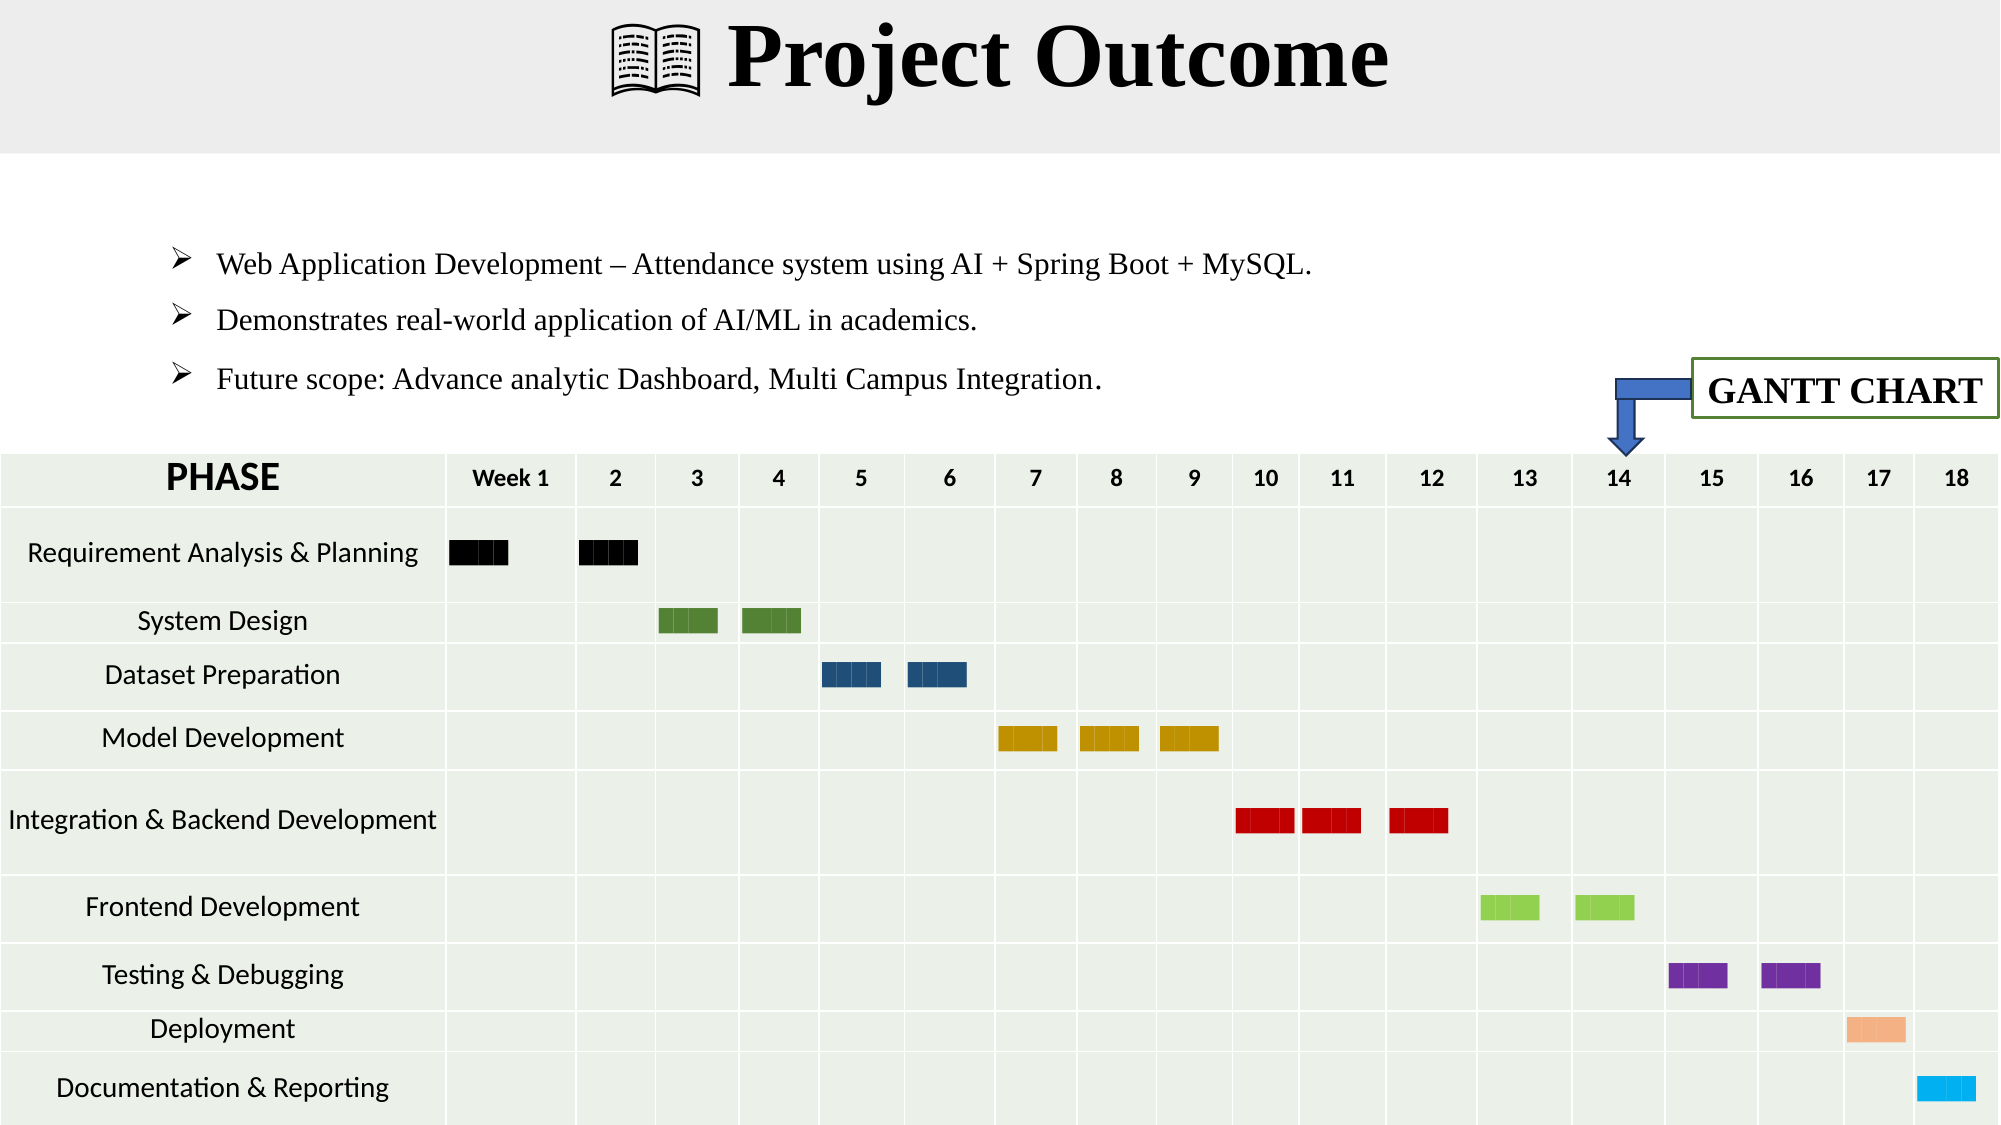

📖 Project Outcome
Web Application Development – Attendance system using AI + Spring Boot + MySQL.
Demonstrates real-world application of AI/ML in academics.
Future scope: Advance analytic Dashboard, Multi Campus Integration.
GANTT CHART

| PHASE | Week 1 | 2 | 3 | 4 | 5 | 6 | 7 | 8 | 9 | 10 | 11 | 12 | 13 | 14 | 15 | 16 | 17 | 18 |
| --- | --- | --- | --- | --- | --- | --- | --- | --- | --- | --- | --- | --- | --- | --- | --- | --- | --- | --- |
| Requirement Analysis & Planning | ████ | ████ |  |  |  |  |  |  |  |  |  |  |  |  |  |  |  |  |
| System Design |  |  | ████ | ████ |  |  |  |  |  |  |  |  |  |  |  |  |  |  |
| Dataset Preparation |  |  |  |  | ████ | ████ |  |  |  |  |  |  |  |  |  |  |  |  |
| Model Development |  |  |  |  |  |  | ████ | ████ | ████ |  |  |  |  |  |  |  |  |  |
| Integration & Backend Development |  |  |  |  |  |  |  |  |  | ████ | ████ | ████ |  |  |  |  |  |  |
| Frontend Development |  |  |  |  |  |  |  |  |  |  |  |  | ████ | ████ |  |  |  |  |
| Testing & Debugging |  |  |  |  |  |  |  |  |  |  |  |  |  |  | ████ | ████ |  |  |
| Deployment |  |  |  |  |  |  |  |  |  |  |  |  |  |  |  |  | ████ |  |
| Documentation & Reporting |  |  |  |  |  |  |  |  |  |  |  |  |  |  |  |  |  | ████ |